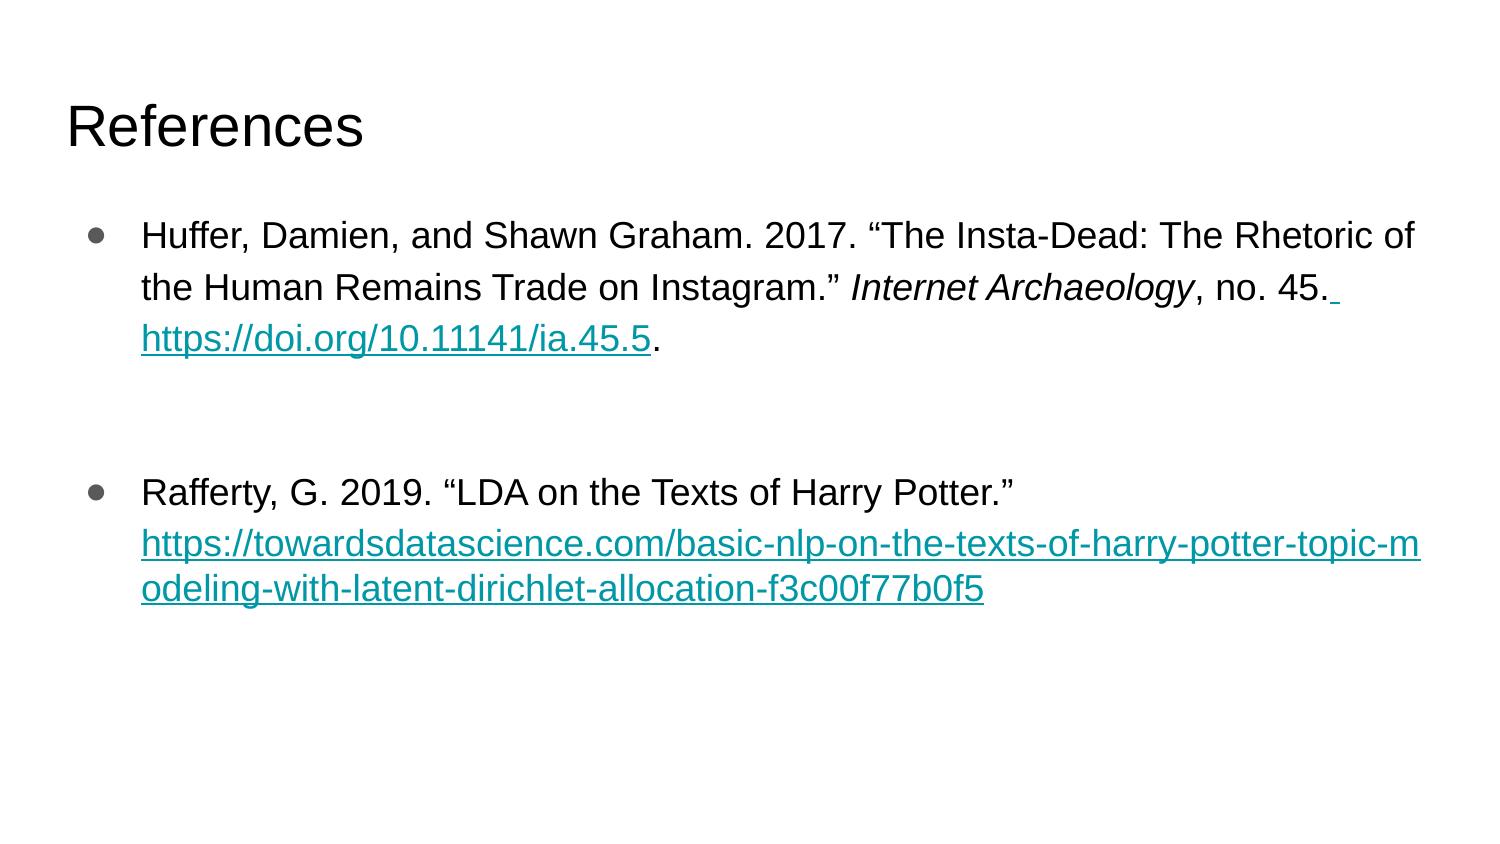

# References
Huffer, Damien, and Shawn Graham. 2017. “The Insta-Dead: The Rhetoric of the Human Remains Trade on Instagram.” Internet Archaeology, no. 45. https://doi.org/10.11141/ia.45.5.

Rafferty, G. 2019. “LDA on the Texts of Harry Potter.” https://towardsdatascience.com/basic-nlp-on-the-texts-of-harry-potter-topic-modeling-with-latent-dirichlet-allocation-f3c00f77b0f5